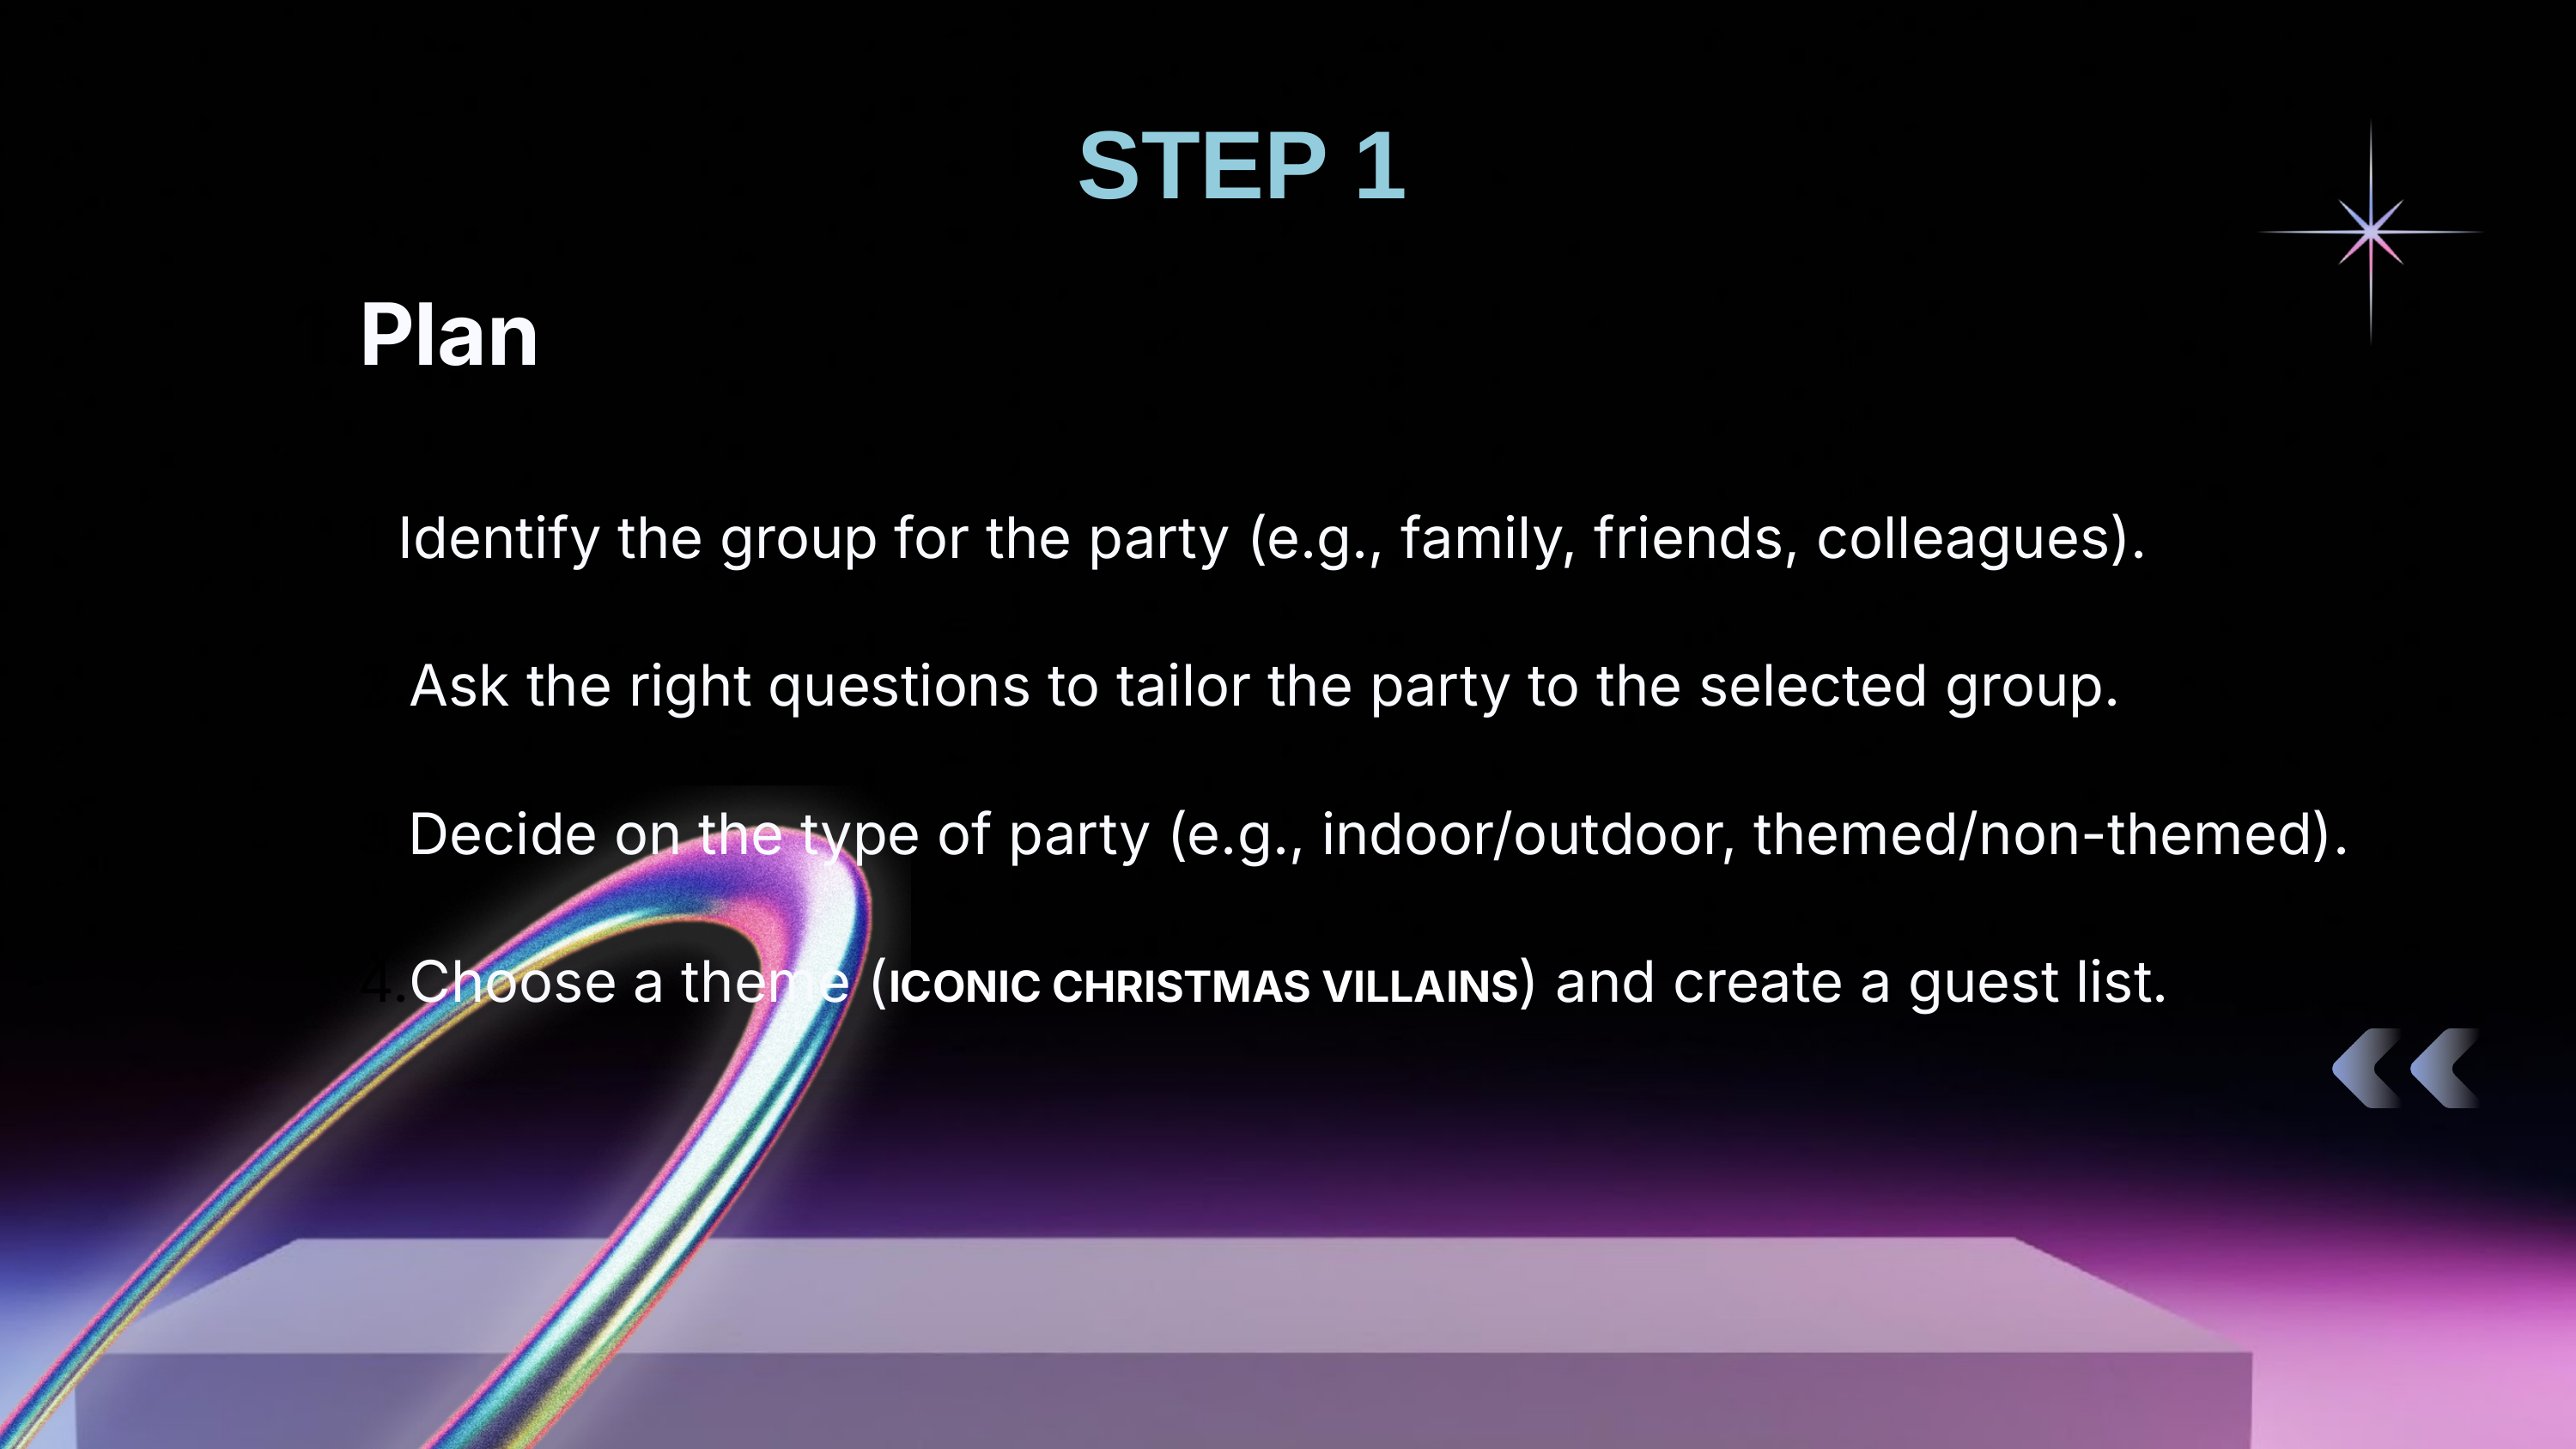

STEP 1

Plan

Identify the group for the party (e.g., family, friends, colleagues).

Ask the right questions to tailor the party to the selected group.

Decide on the type of party (e.g., indoor/outdoor, themed/non-themed).

Choose a theme (ICONIC CHRISTMAS VILLAINS) and create a guest list.